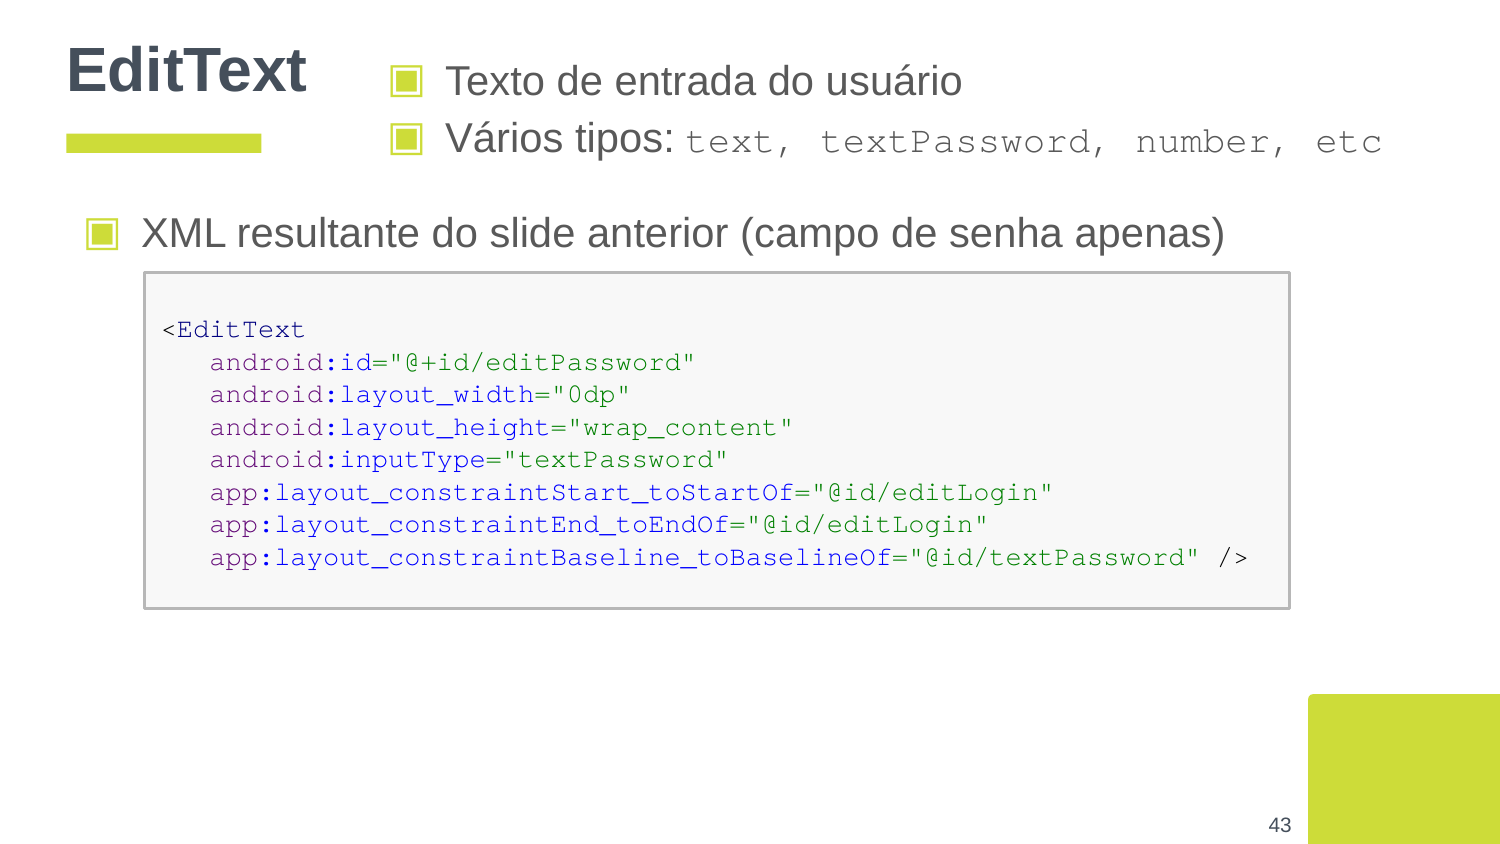

# EditText
Texto de entrada do usuário
Vários tipos: text, textPassword, number, etc
XML resultante do slide anterior (campo de senha apenas)
<EditText
   android:id="@+id/editPassword"
   android:layout_width="0dp"
   android:layout_height="wrap_content"
   android:inputType="textPassword"
   app:layout_constraintStart_toStartOf="@id/editLogin"
   app:layout_constraintEnd_toEndOf="@id/editLogin"
   app:layout_constraintBaseline_toBaselineOf="@id/textPassword" />
43